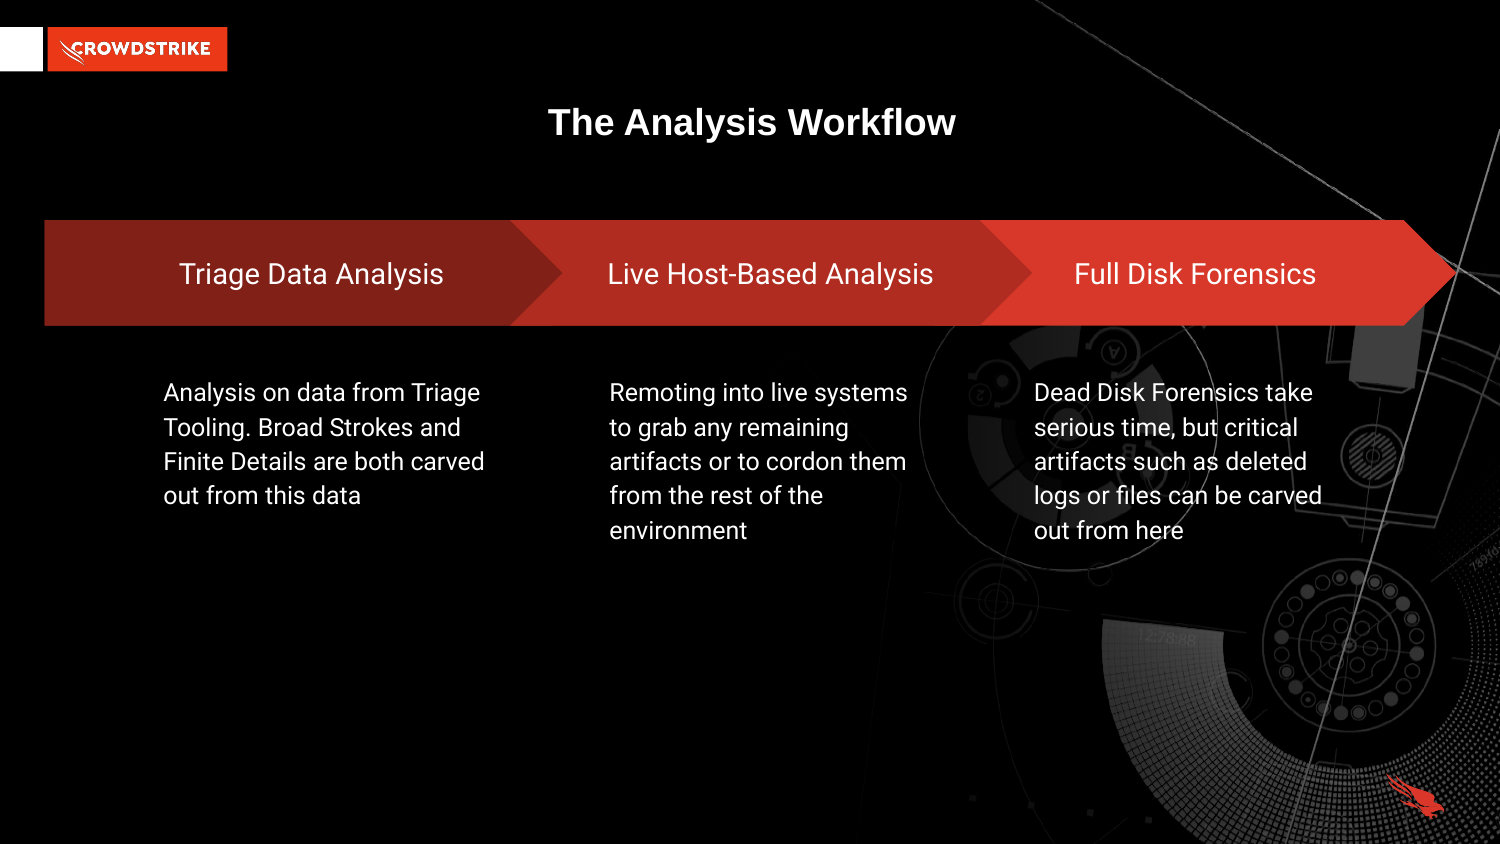

# The Analysis Workflow
Lorem 2
Lorem ipsum dolor sit amet, consectetur adipiscing elit. Duis sit amet odio vel purus bibendum luctus. Morbi iaculis dapibus tristique. In hac habitasse platea dictumst. Mauris convallis quam at. Morbi iaculis dapibus tristique.
Live Host-Based Analysis
Remoting into live systems to grab any remaining artifacts or to cordon them from the rest of the environment
Full Disk Forensics
Dead Disk Forensics take serious time, but critical artifacts such as deleted logs or files can be carved out from here
Lorem 1
Lorem ipsum dolor sit amet, consectetur adipiscing elit. Duis sit amet odio vel purus bibendum luctus. Morbi iaculis dapibus tristique. In hac habitasse platea dictumst. Mauris convallis quam at. Morbi iaculis dapibus tristique.
Triage Data Analysis
Analysis on data from Triage Tooling. Broad Strokes and Finite Details are both carved out from this data